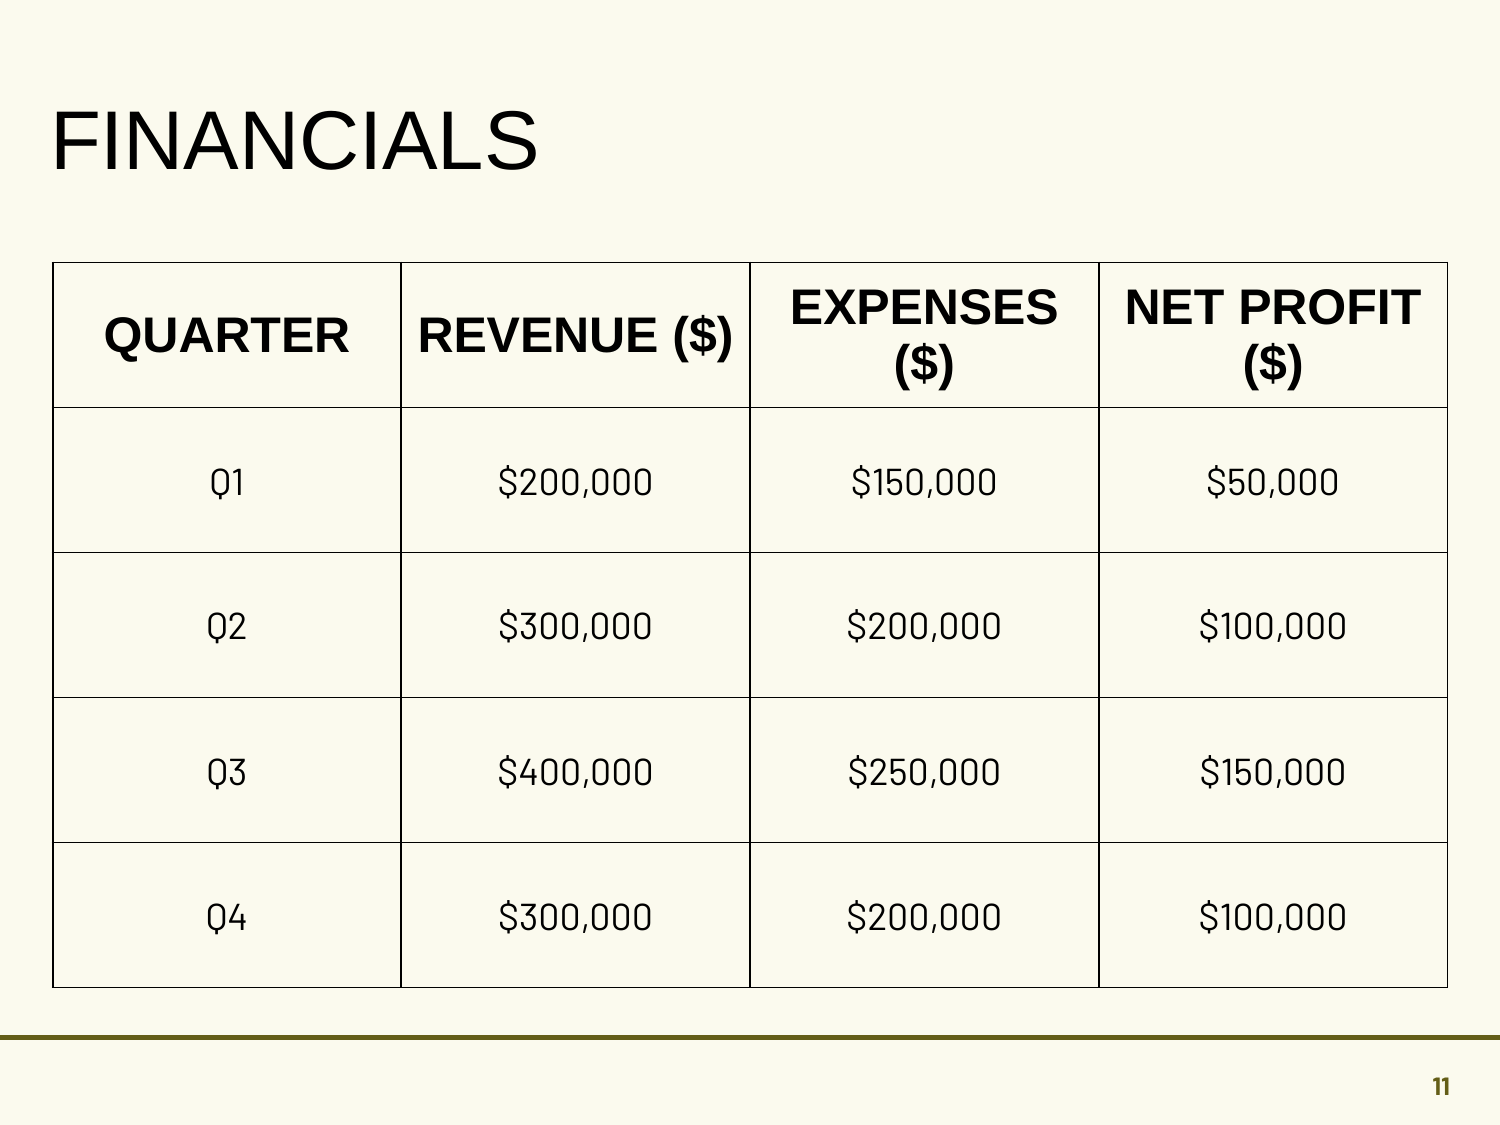

# Financials
| Quarter | Revenue ($) | Expenses ($) | Net profit ($) |
| --- | --- | --- | --- |
| Q1 | $200,000 | $150,000 | $50,000 |
| Q2 | $300,000 | $200,000 | $100,000 |
| Q3 | $400,000 | $250,000 | $150,000 |
| Q4 | $300,000 | $200,000 | $100,000 |
11